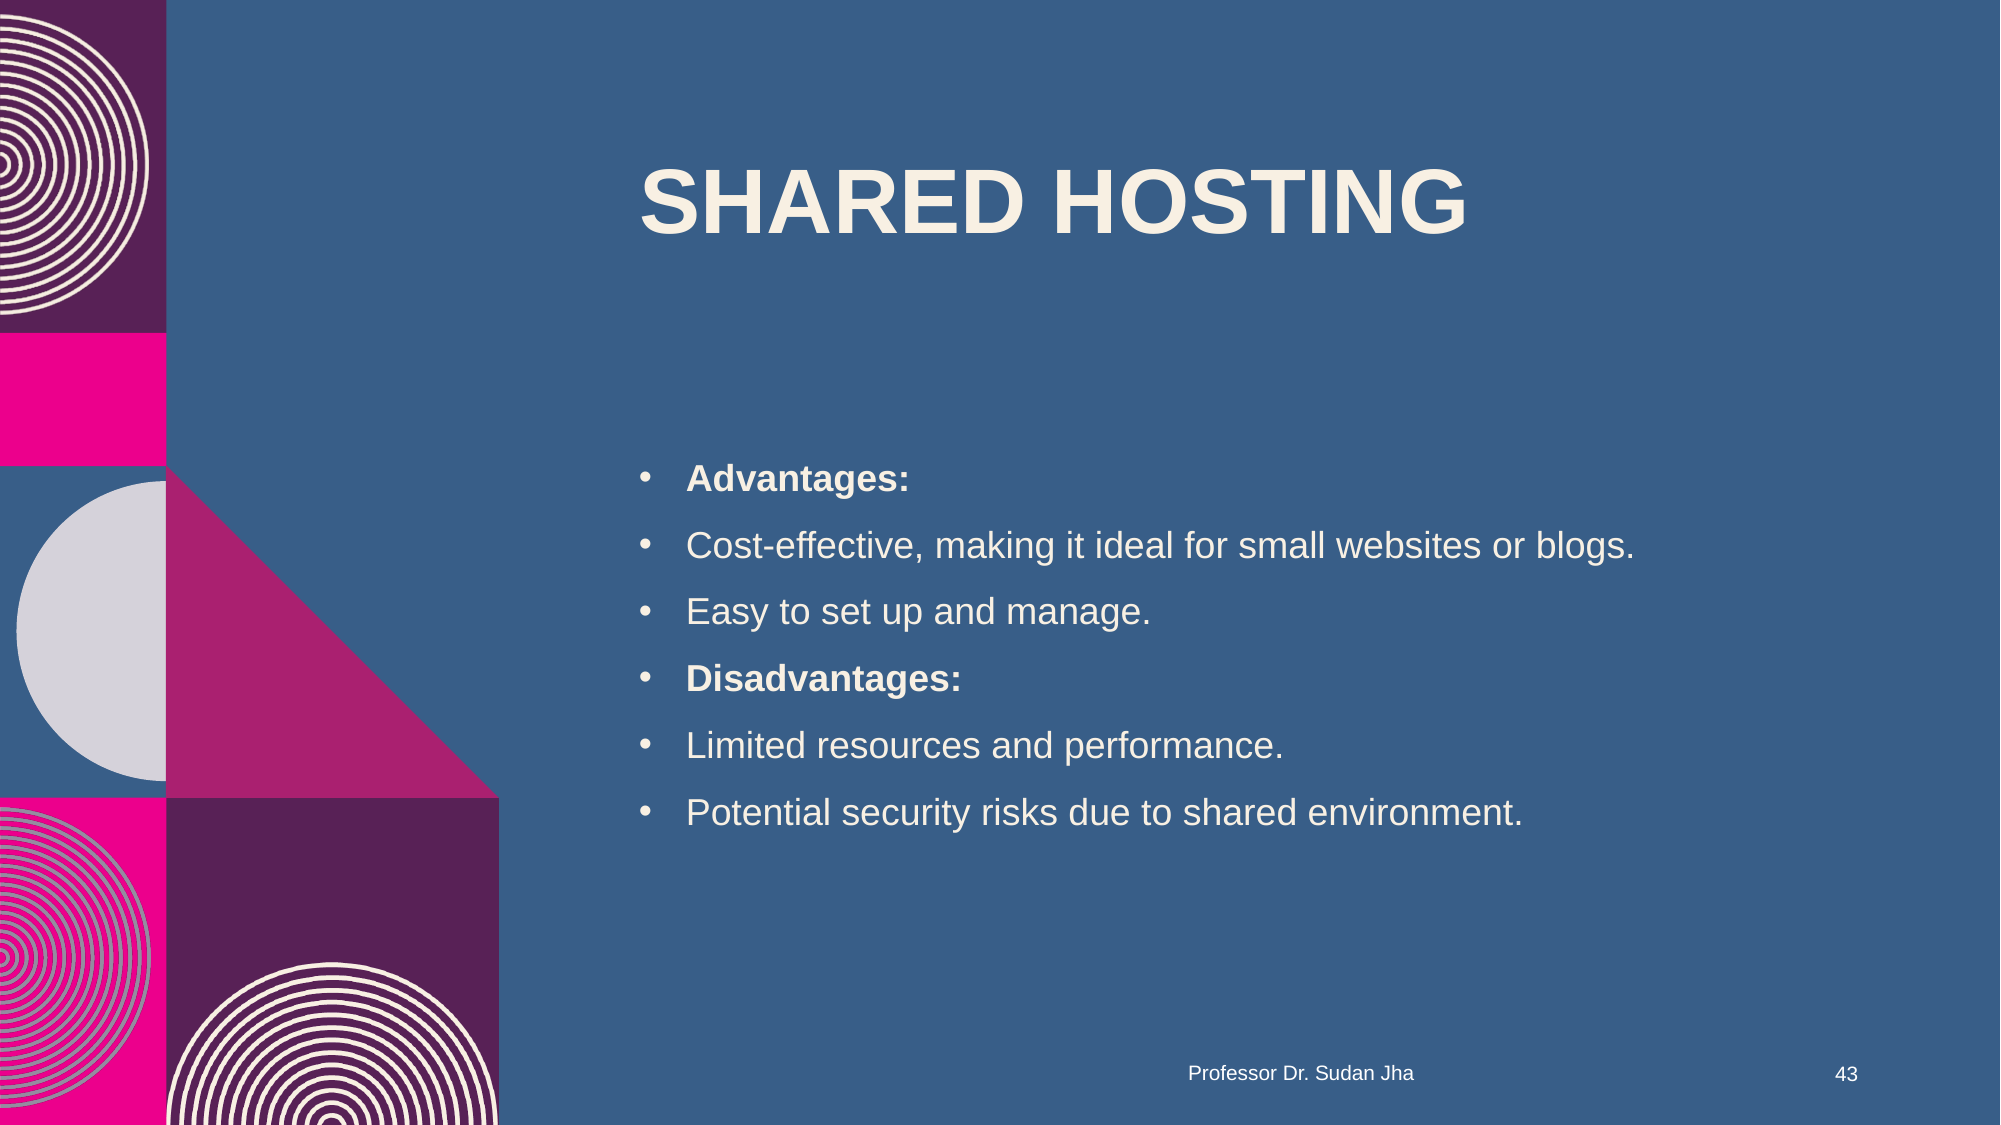

# Shared Hosting
Advantages:
Cost-effective, making it ideal for small websites or blogs.
Easy to set up and manage.
Disadvantages:
Limited resources and performance.
Potential security risks due to shared environment.
Professor Dr. Sudan Jha
43